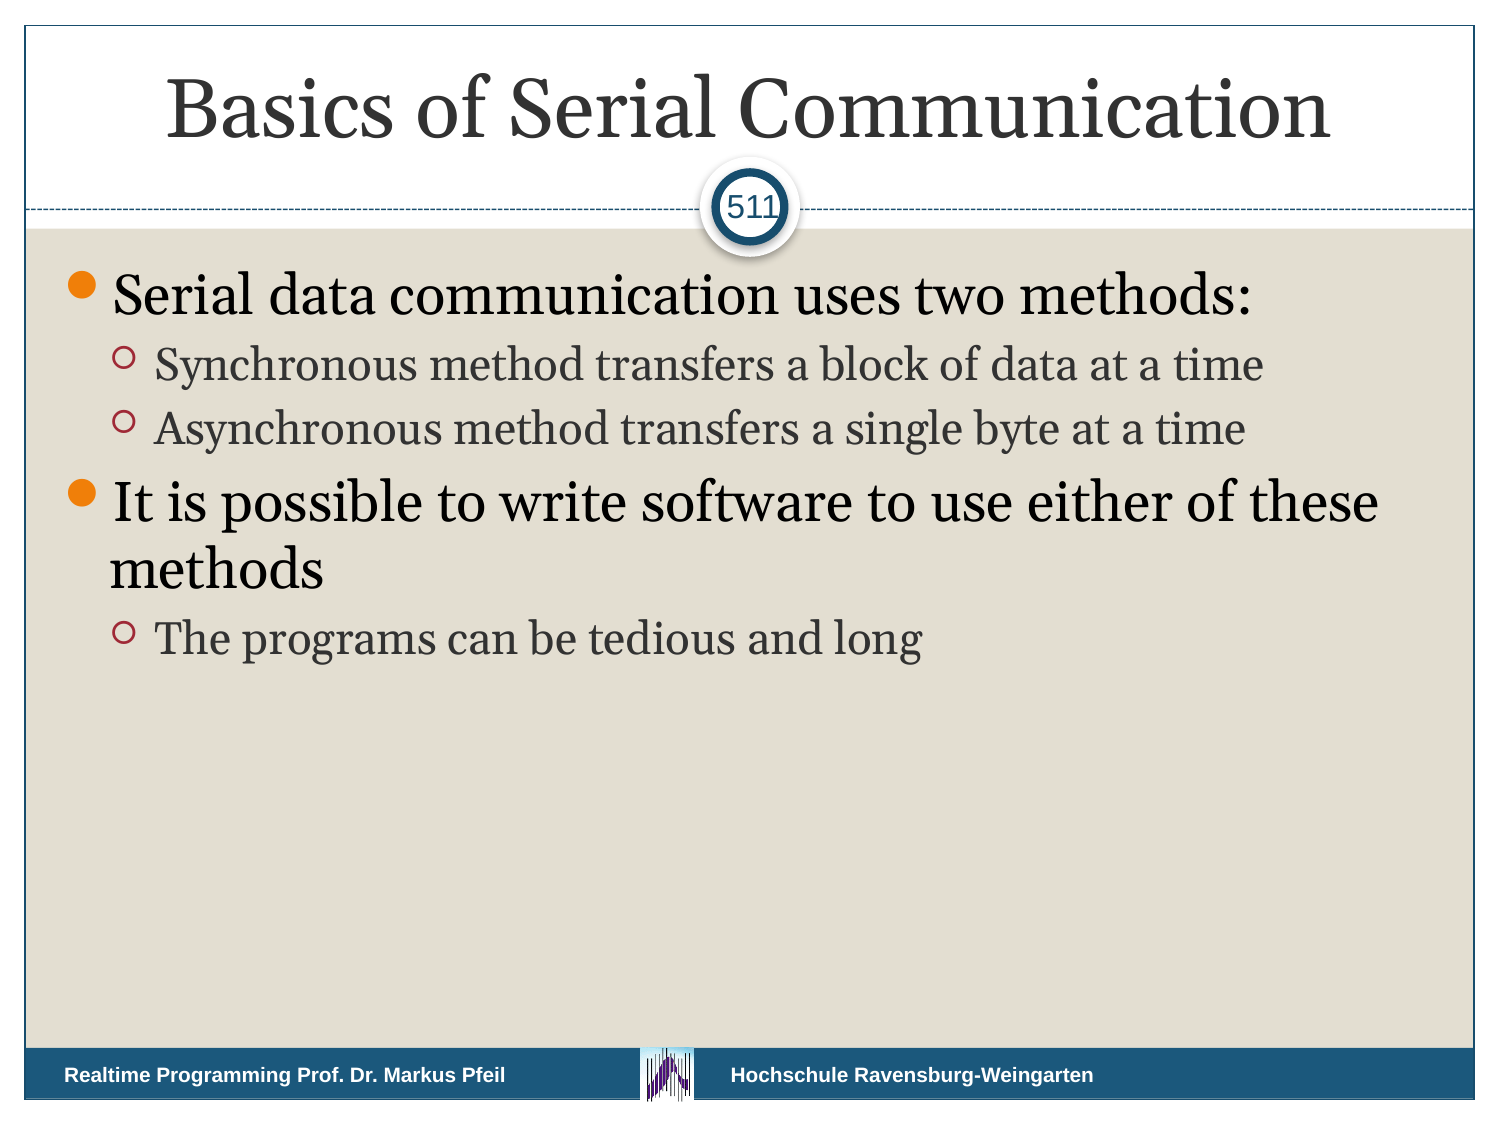

# Basics of Serial Communication
511
Serial data communication uses two methods:
Synchronous method transfers a block of data at a time
Asynchronous method transfers a single byte at a time
It is possible to write software to use either of these methods
The programs can be tedious and long
Realtime Programming Prof. Dr. Markus Pfeil